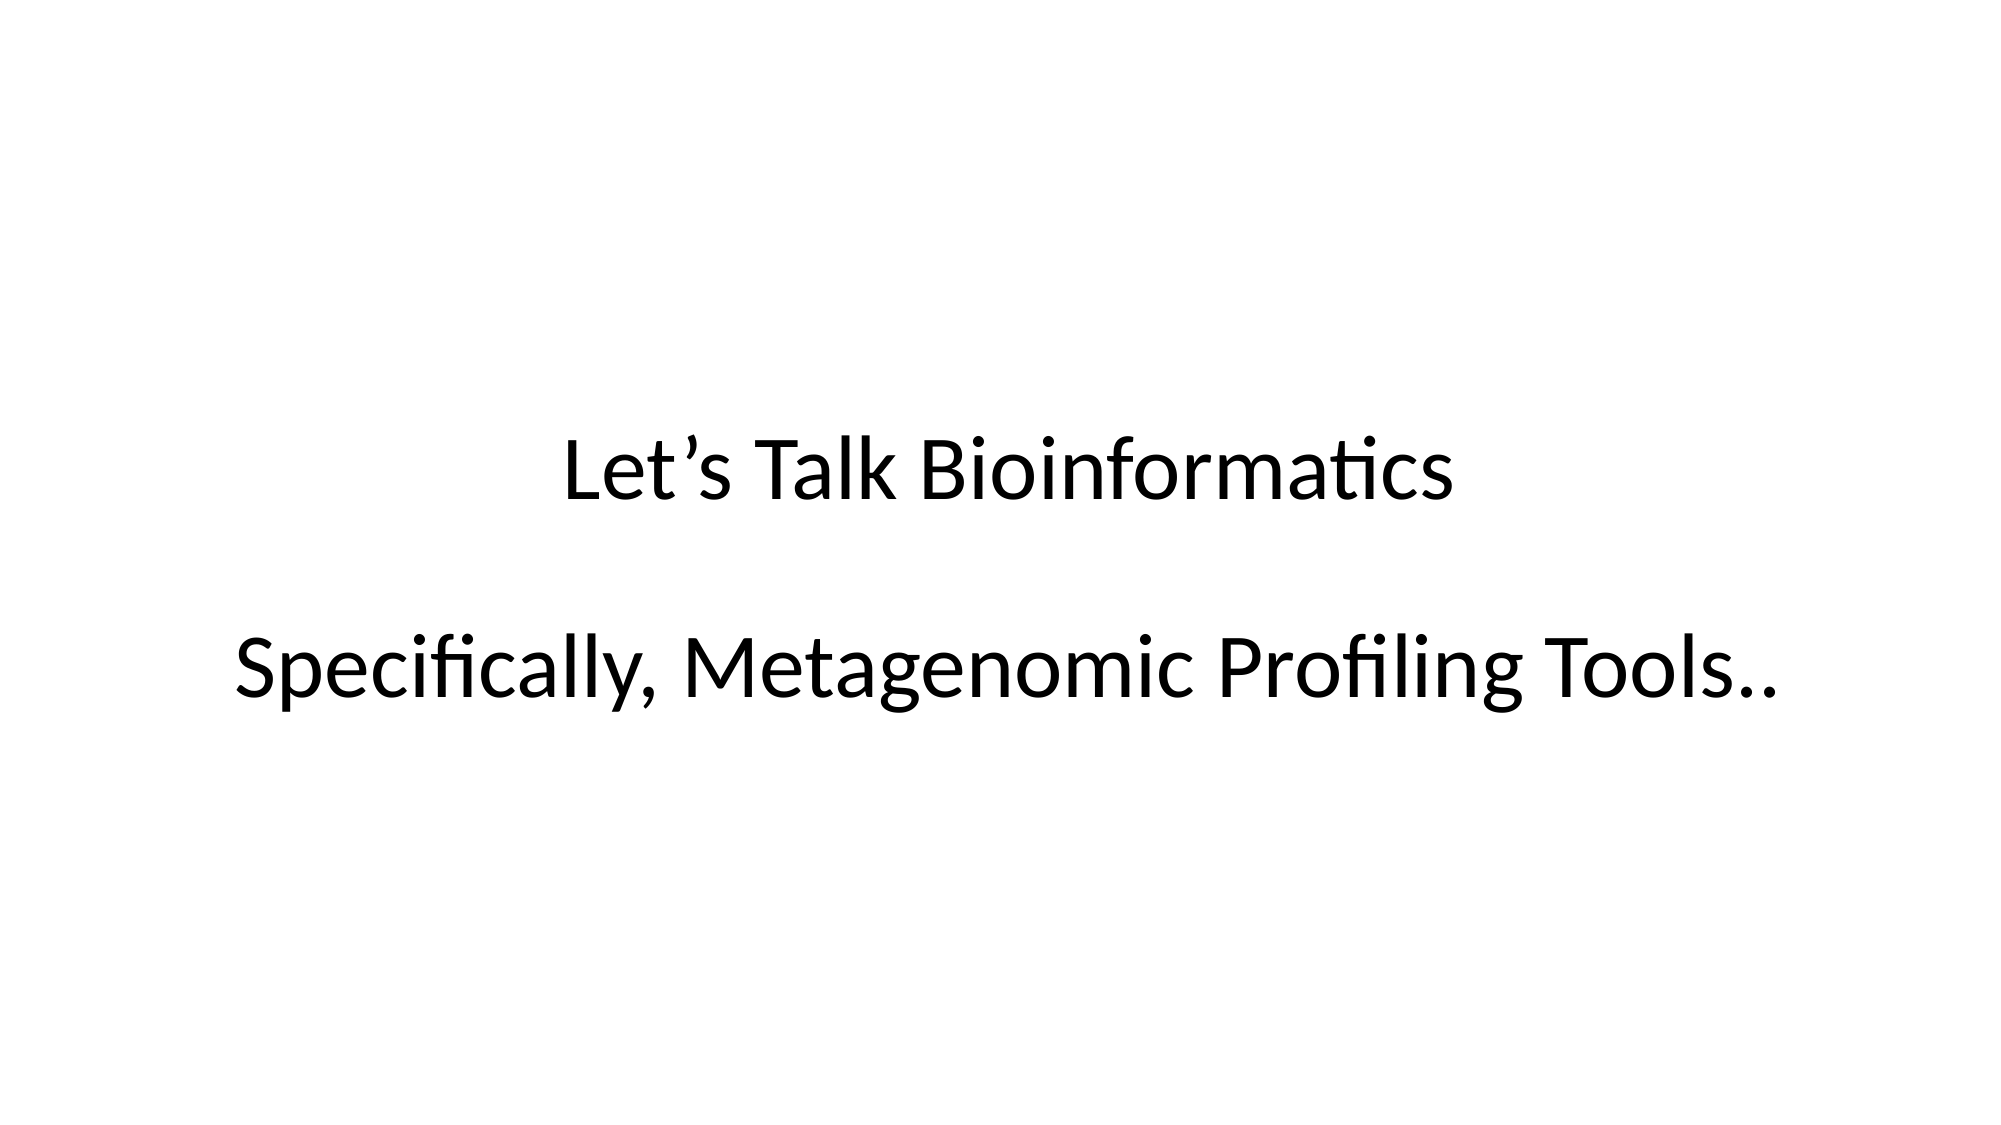

# Let’s Talk Bioinformatics Specifically, Metagenomic Profiling Tools..